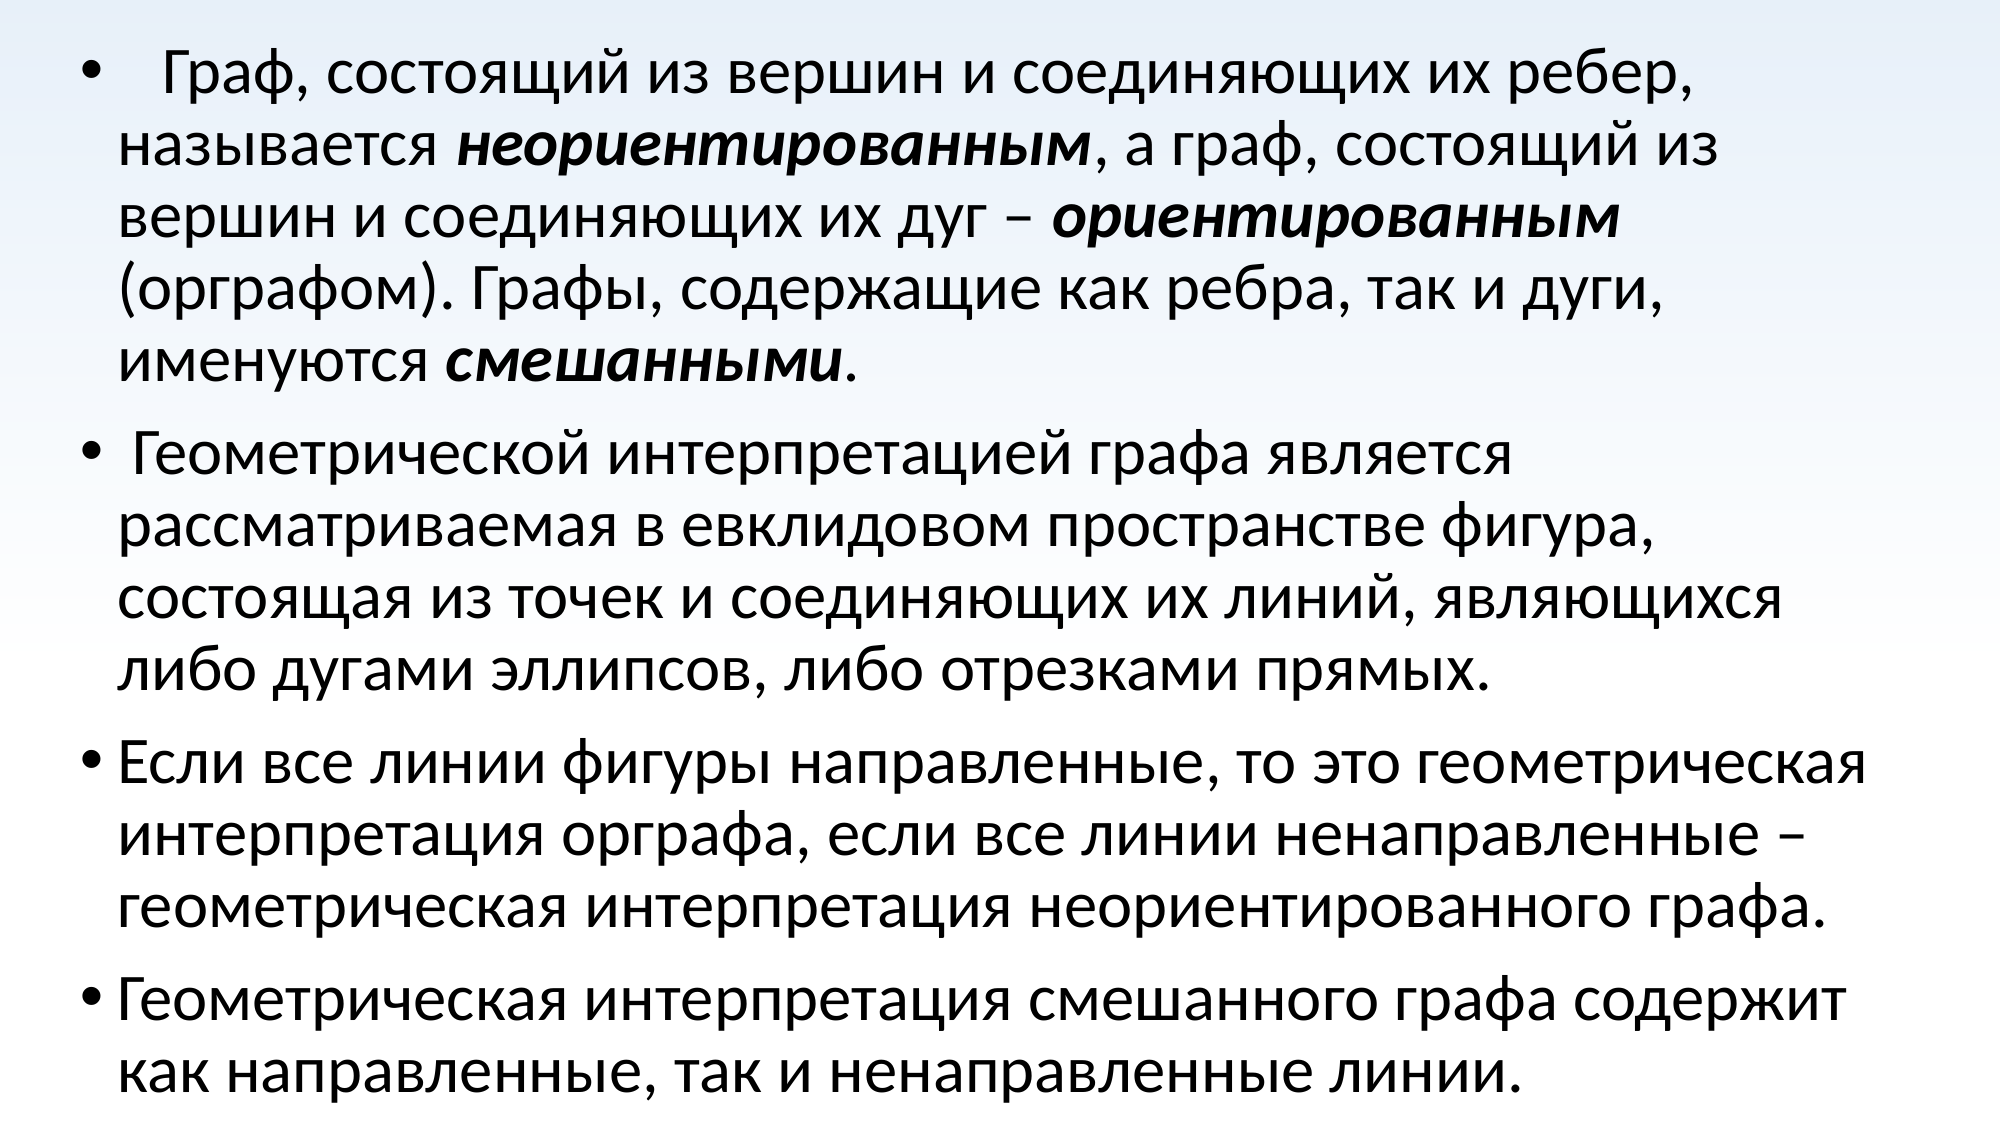

Граф, состоящий из вершин и соединяющих их ребер, называется неориентированным, а граф, состоящий из вершин и соединяющих их дуг – ориентированным (орграфом). Графы, содержащие как ребра, так и дуги, именуются смешанными.
 Геометрической интерпретацией графа является рассматриваемая в евклидовом пространстве фигура, состоящая из точек и соединяющих их линий, являющихся либо дугами эллипсов, либо отрезками прямых.
Если все линии фигуры направленные, то это геометрическая интерпретация орграфа, если все линии ненаправленные – геометрическая интерпретация неориентированного графа.
Геометрическая интерпретация смешанного графа содержит как направленные, так и ненаправленные линии.